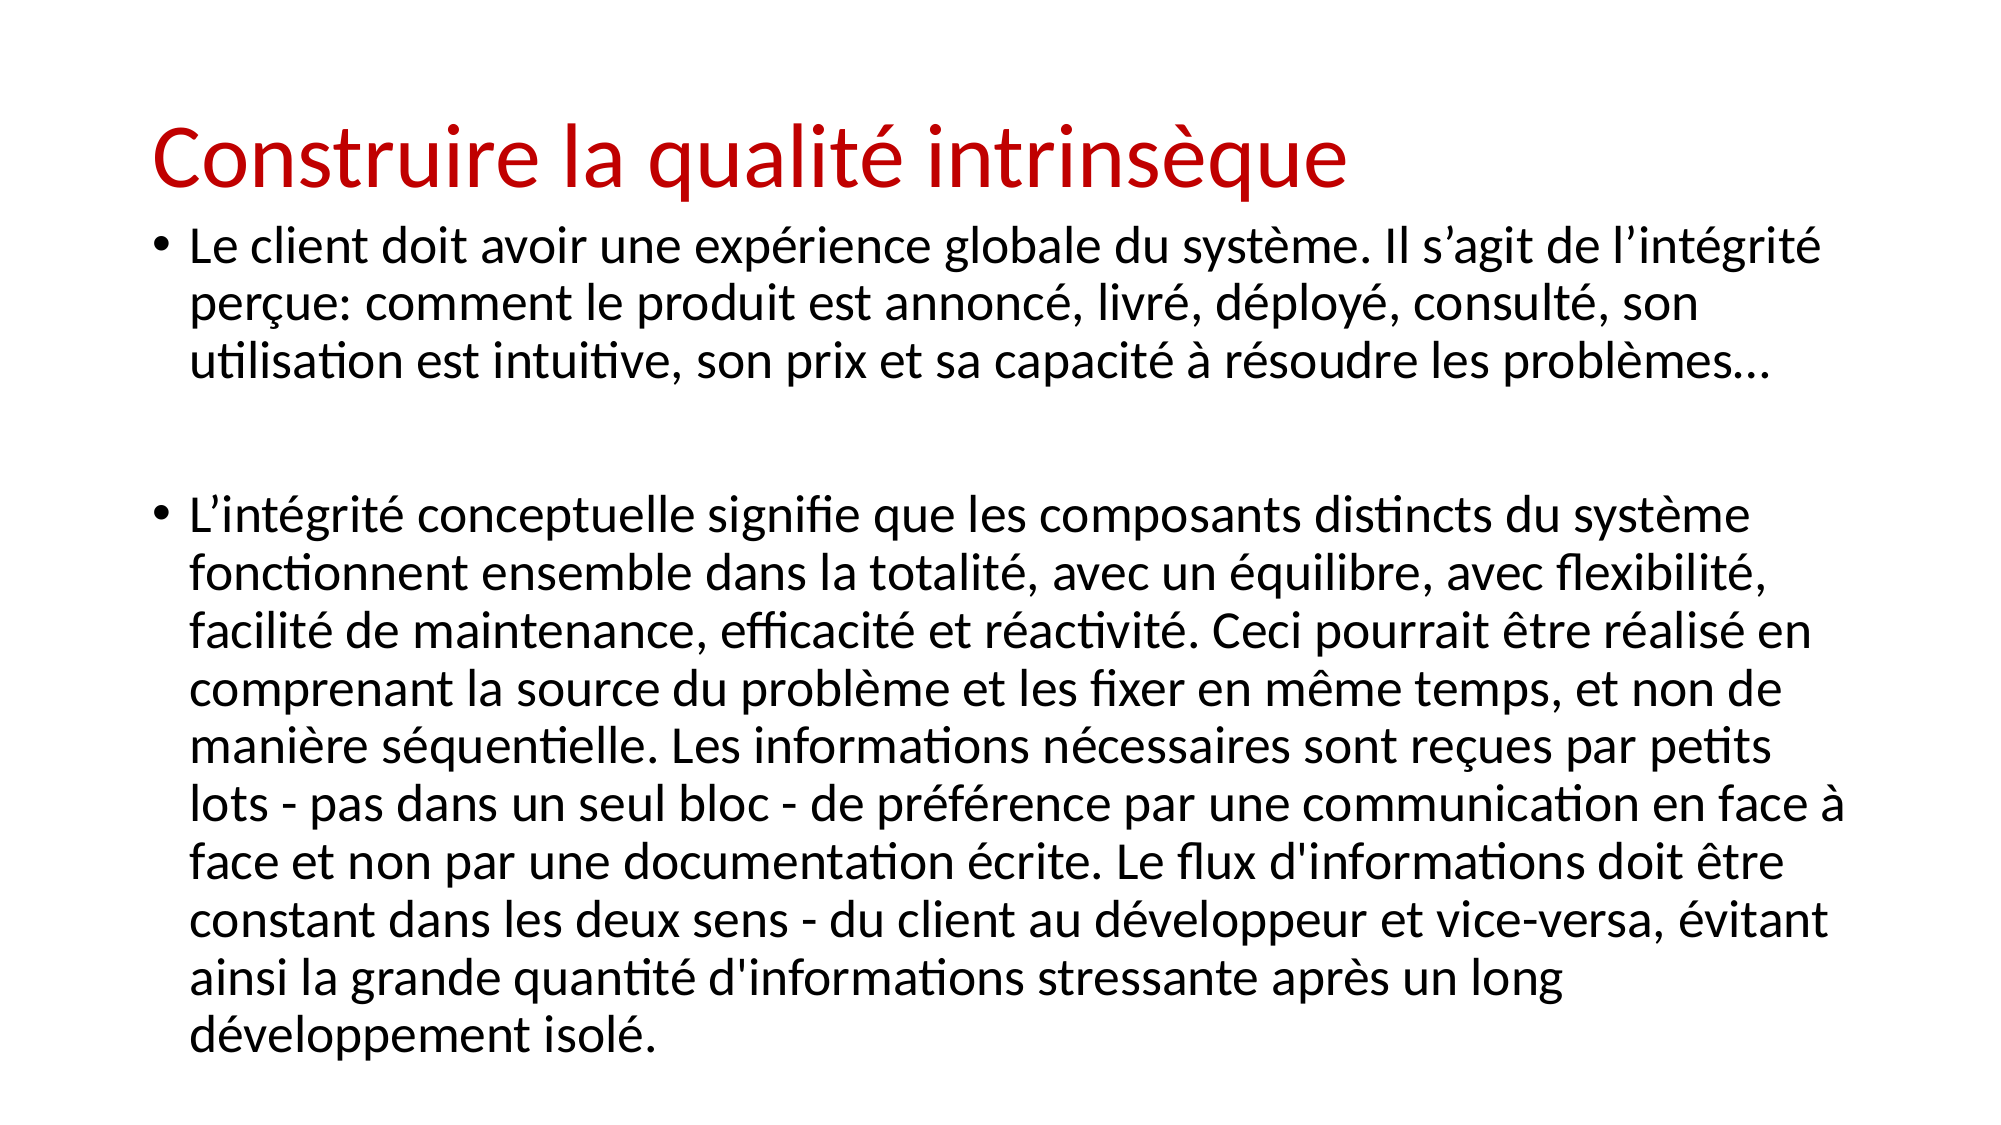

# Construire la qualité intrinsèque
Le client doit avoir une expérience globale du système. Il s’agit de l’intégrité perçue: comment le produit est annoncé, livré, déployé, consulté, son utilisation est intuitive, son prix et sa capacité à résoudre les problèmes…

L’intégrité conceptuelle signifie que les composants distincts du système fonctionnent ensemble dans la totalité, avec un équilibre, avec flexibilité, facilité de maintenance, efficacité et réactivité. Ceci pourrait être réalisé en comprenant la source du problème et les fixer en même temps, et non de manière séquentielle. Les informations nécessaires sont reçues par petits lots - pas dans un seul bloc - de préférence par une communication en face à face et non par une documentation écrite. Le flux d'informations doit être constant dans les deux sens - du client au développeur et vice-versa, évitant ainsi la grande quantité d'informations stressante après un long développement isolé.